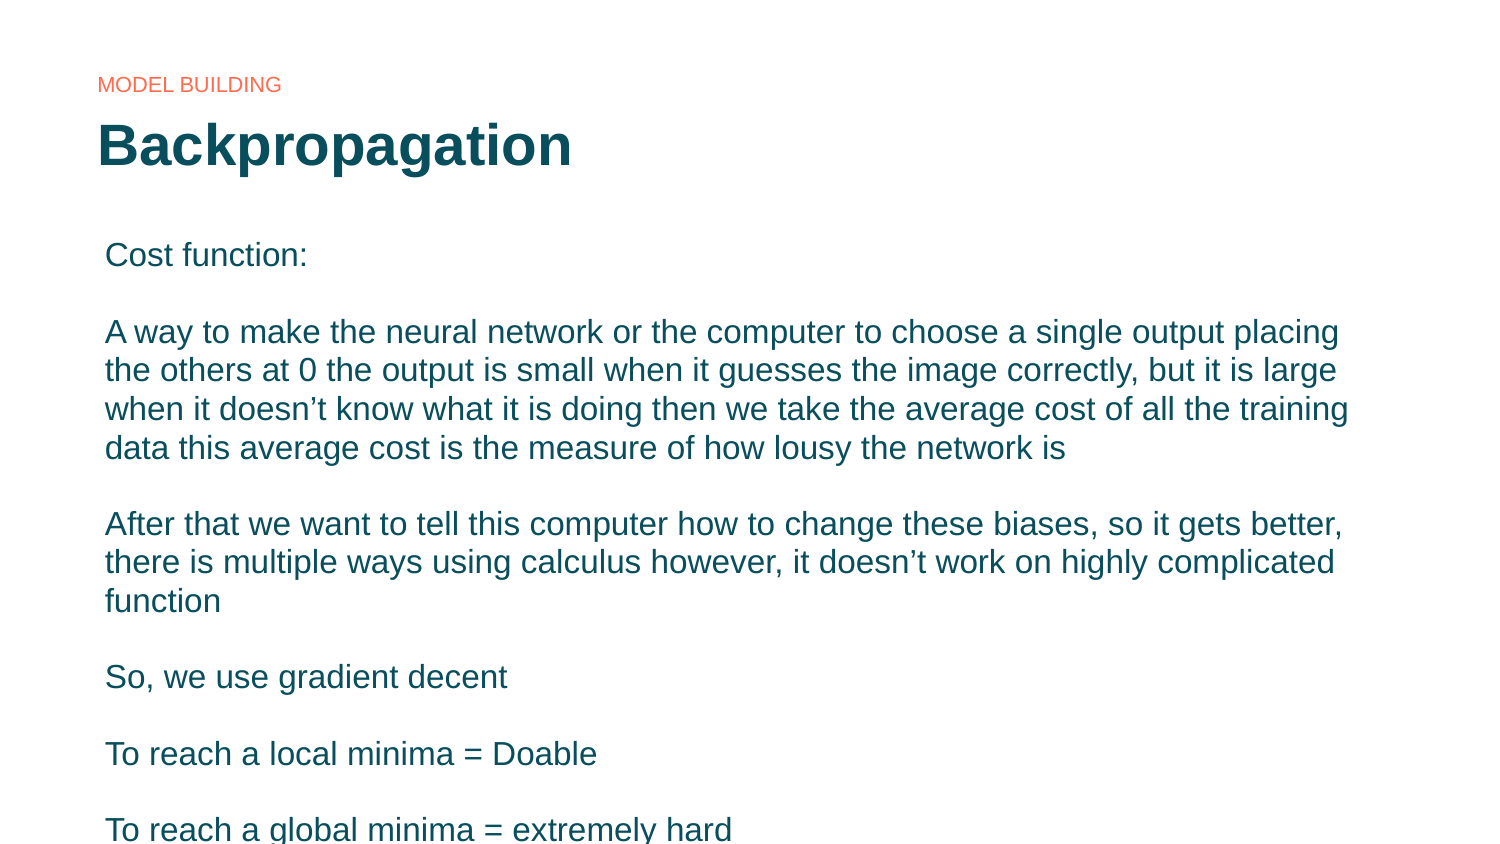

Model building
# Backpropagation
Cost function:
A way to make the neural network or the computer to choose a single output placing the others at 0 the output is small when it guesses the image correctly, but it is large when it doesn’t know what it is doing then we take the average cost of all the training data this average cost is the measure of how lousy the network is
After that we want to tell this computer how to change these biases, so it gets better, there is multiple ways using calculus however, it doesn’t work on highly complicated function
So, we use gradient decent
To reach a local minima = Doable
To reach a global minima = extremely hard